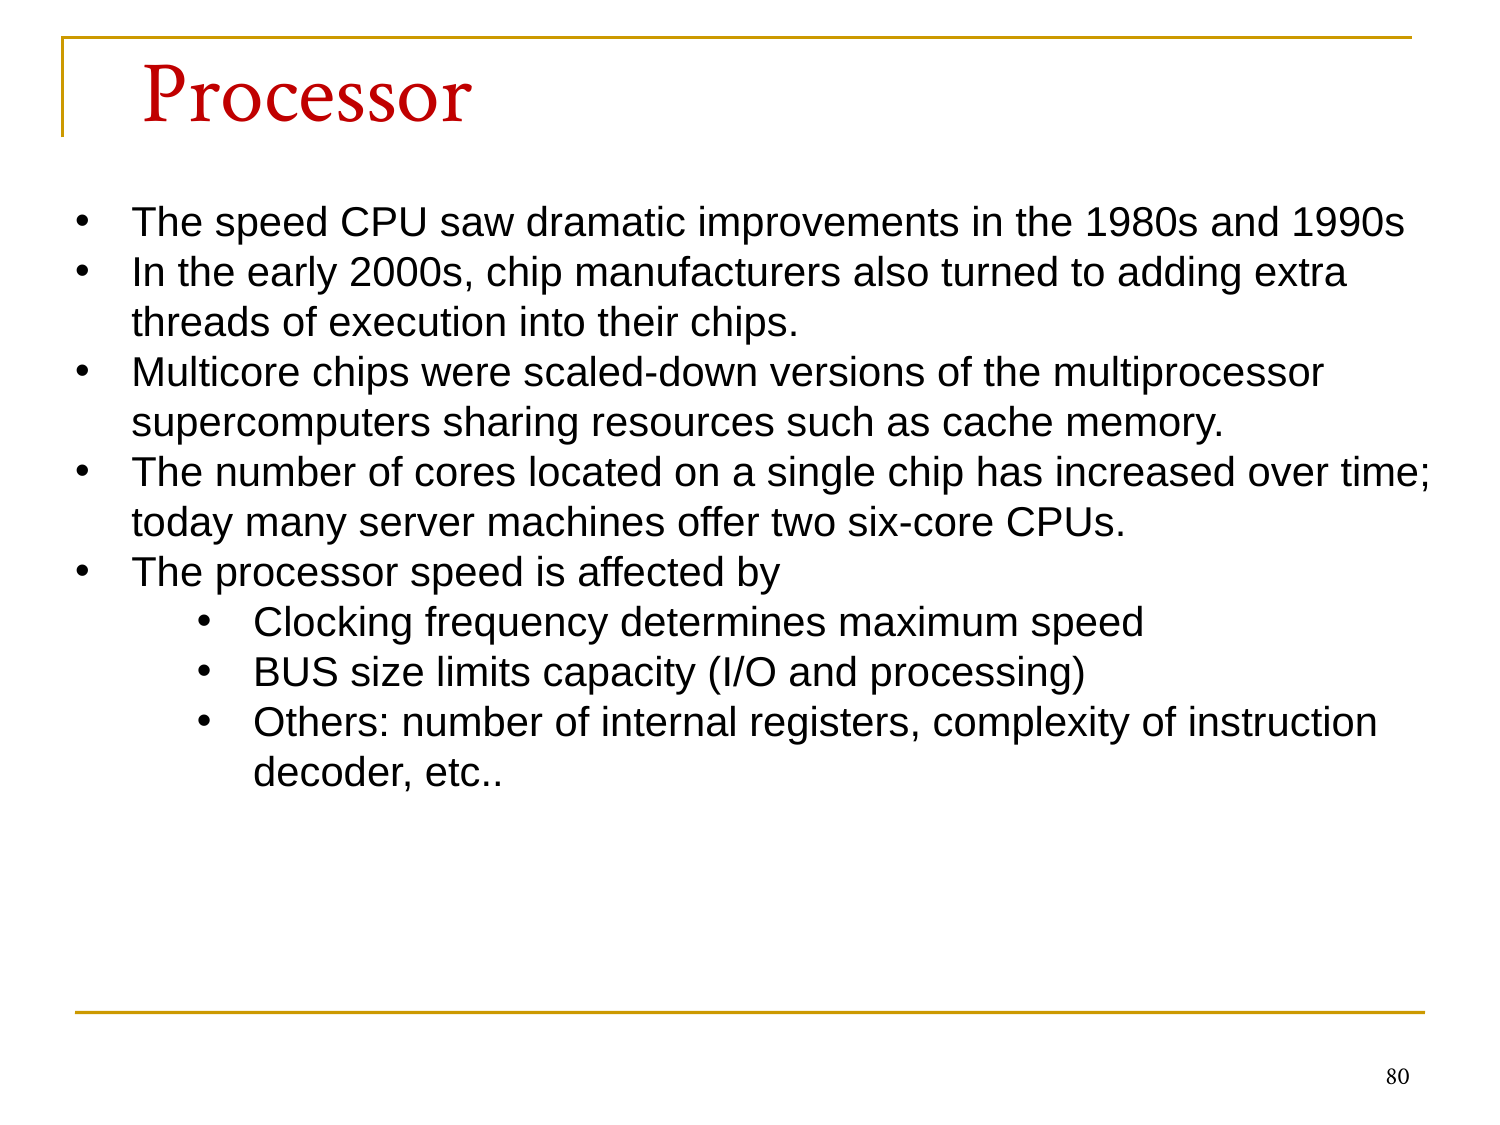

# Processor
The speed CPU saw dramatic improvements in the 1980s and 1990s
In the early 2000s, chip manufacturers also turned to adding extra threads of execution into their chips.
Multicore chips were scaled‐down versions of the multiprocessor supercomputers sharing resources such as cache memory.
The number of cores located on a single chip has increased over time; today many server machines offer two six‐core CPUs.
The processor speed is affected by
Clocking frequency determines maximum speed
BUS size limits capacity (I/O and processing)
Others: number of internal registers, complexity of instruction decoder, etc..

80